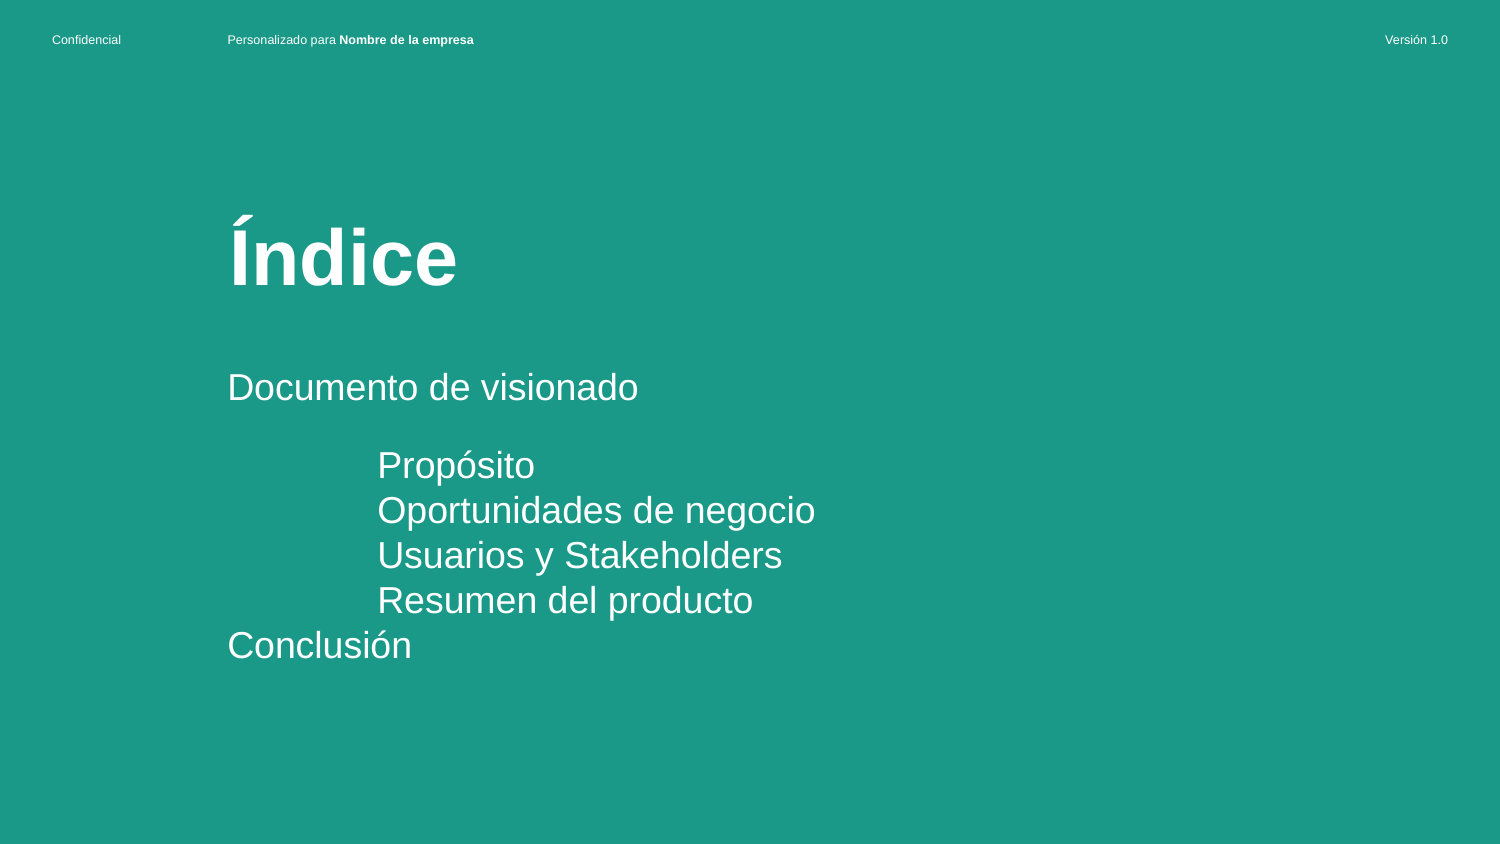

Índice
Documento de visionado
	Propósito
	Oportunidades de negocio
	Usuarios y Stakeholders
	Resumen del producto
Conclusión